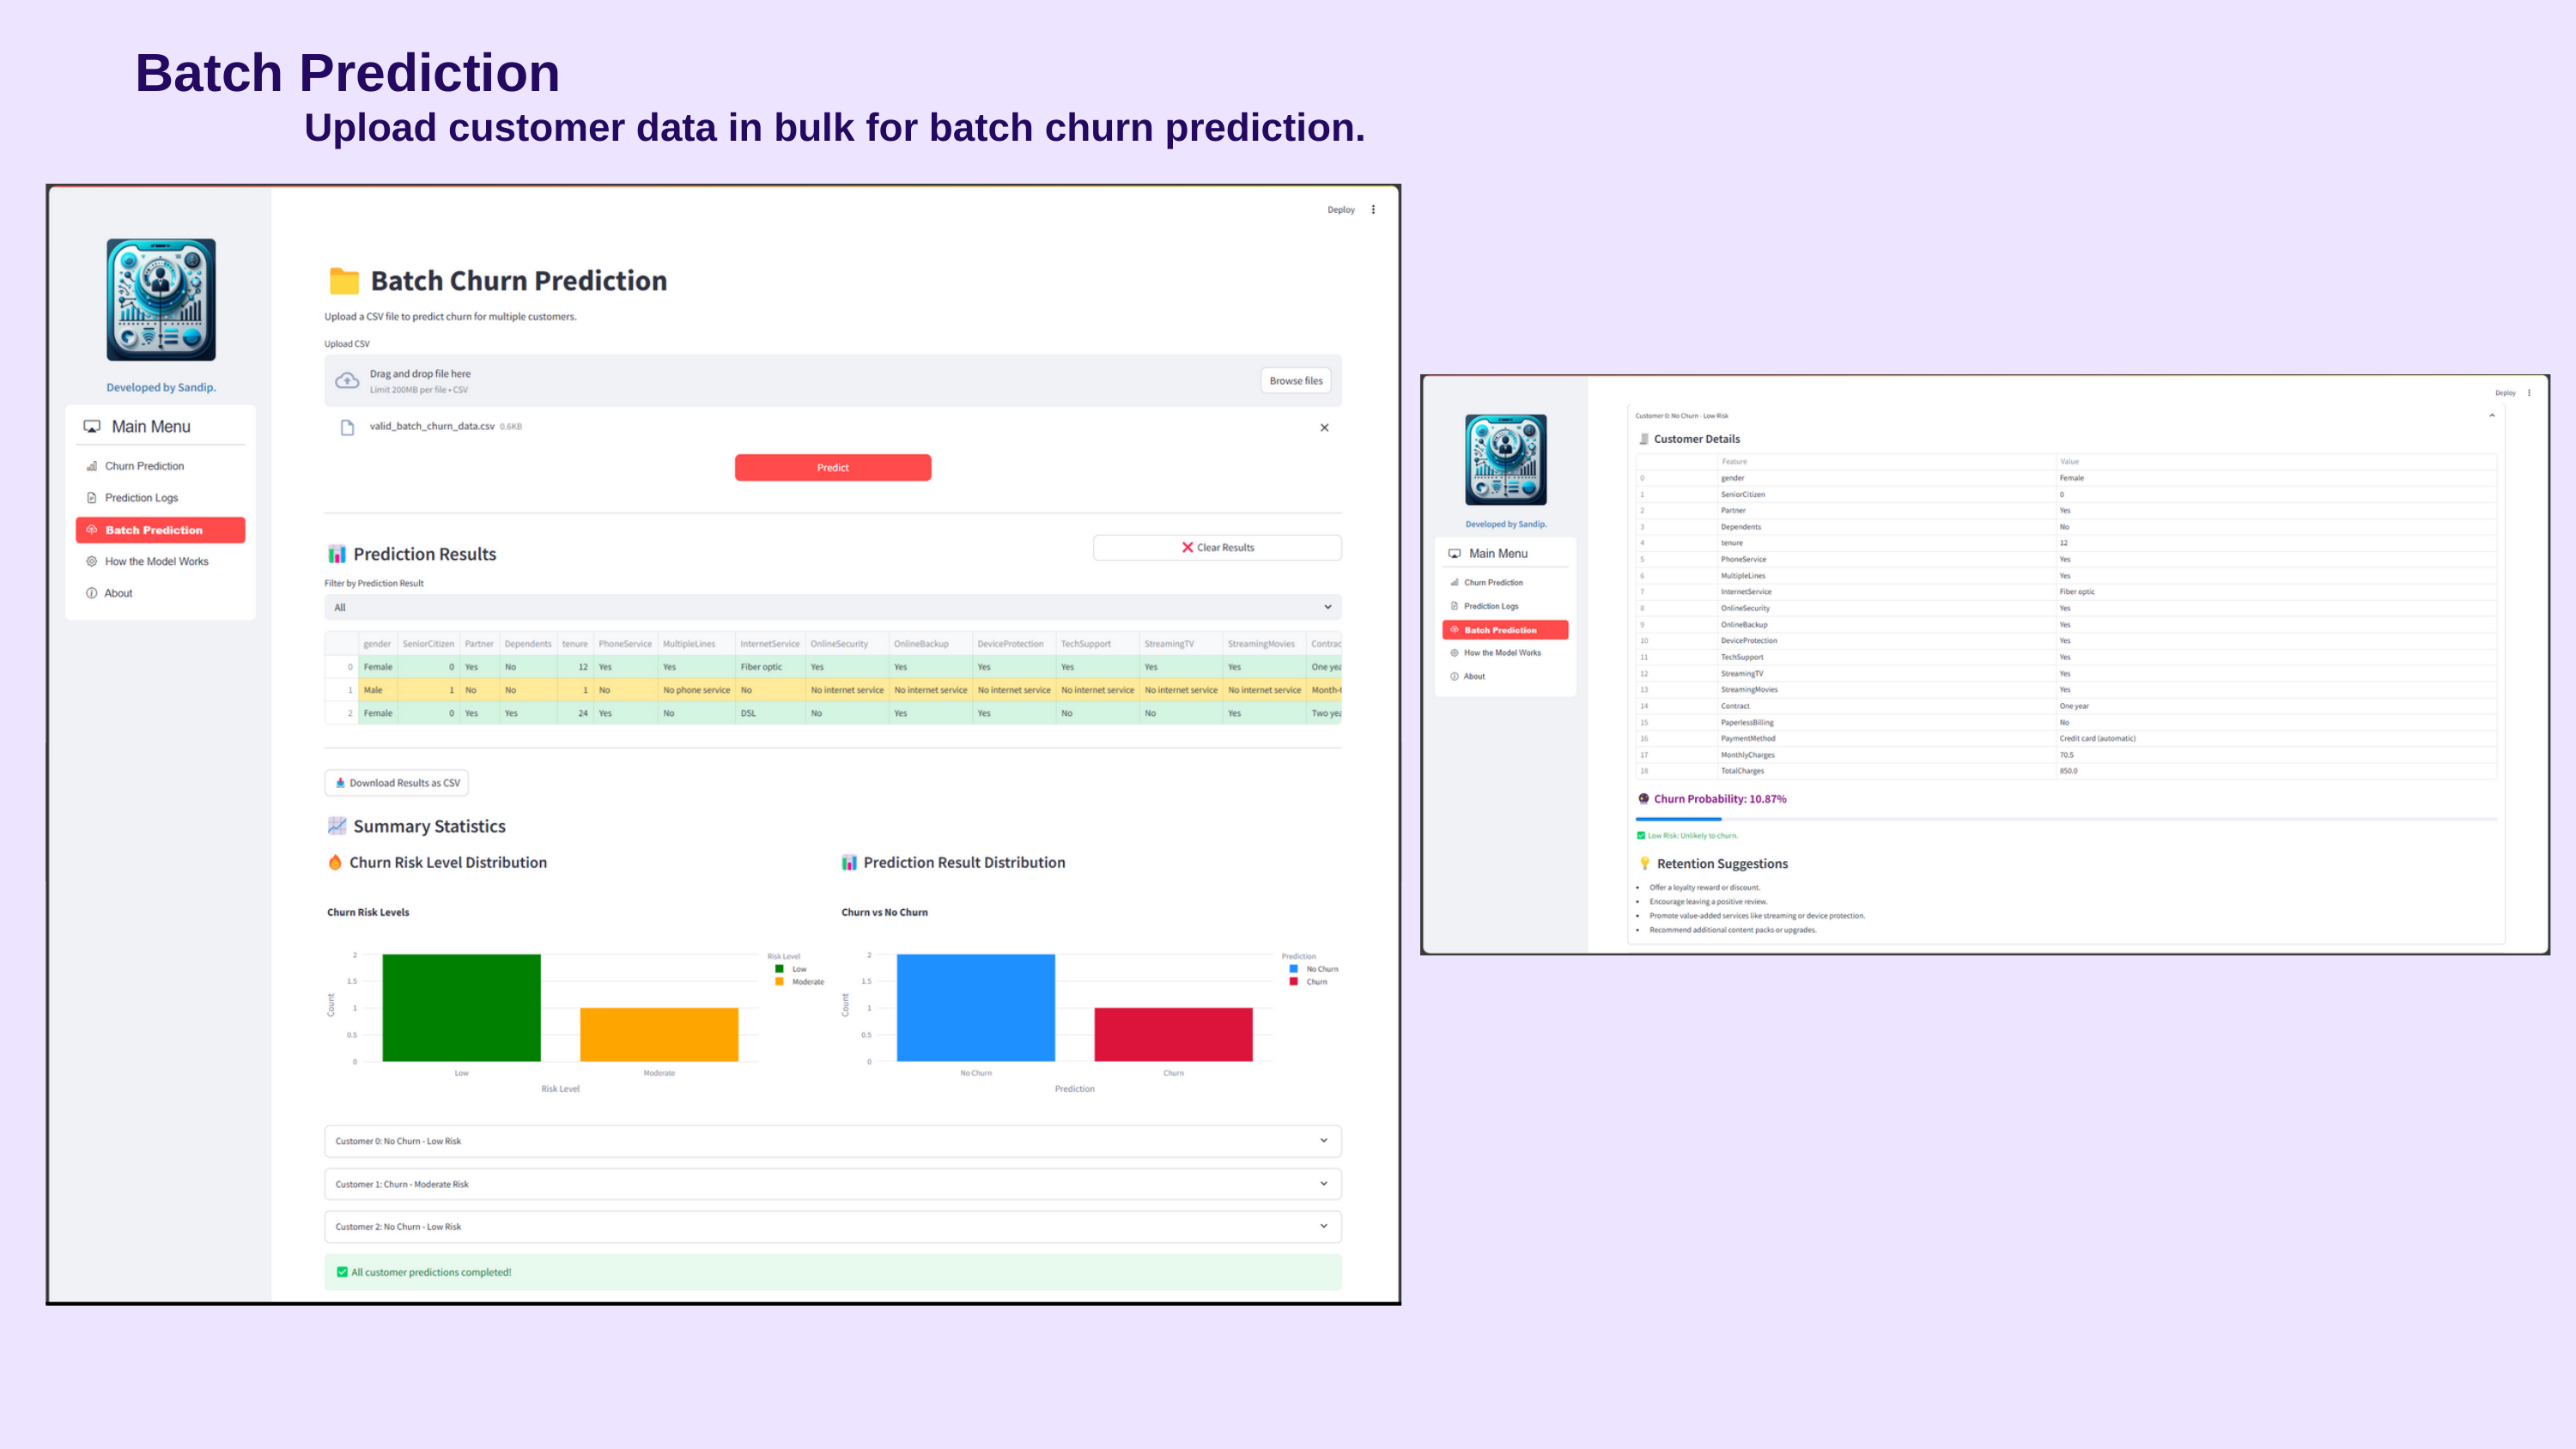

Batch Prediction
Upload customer data in bulk for batch churn prediction.